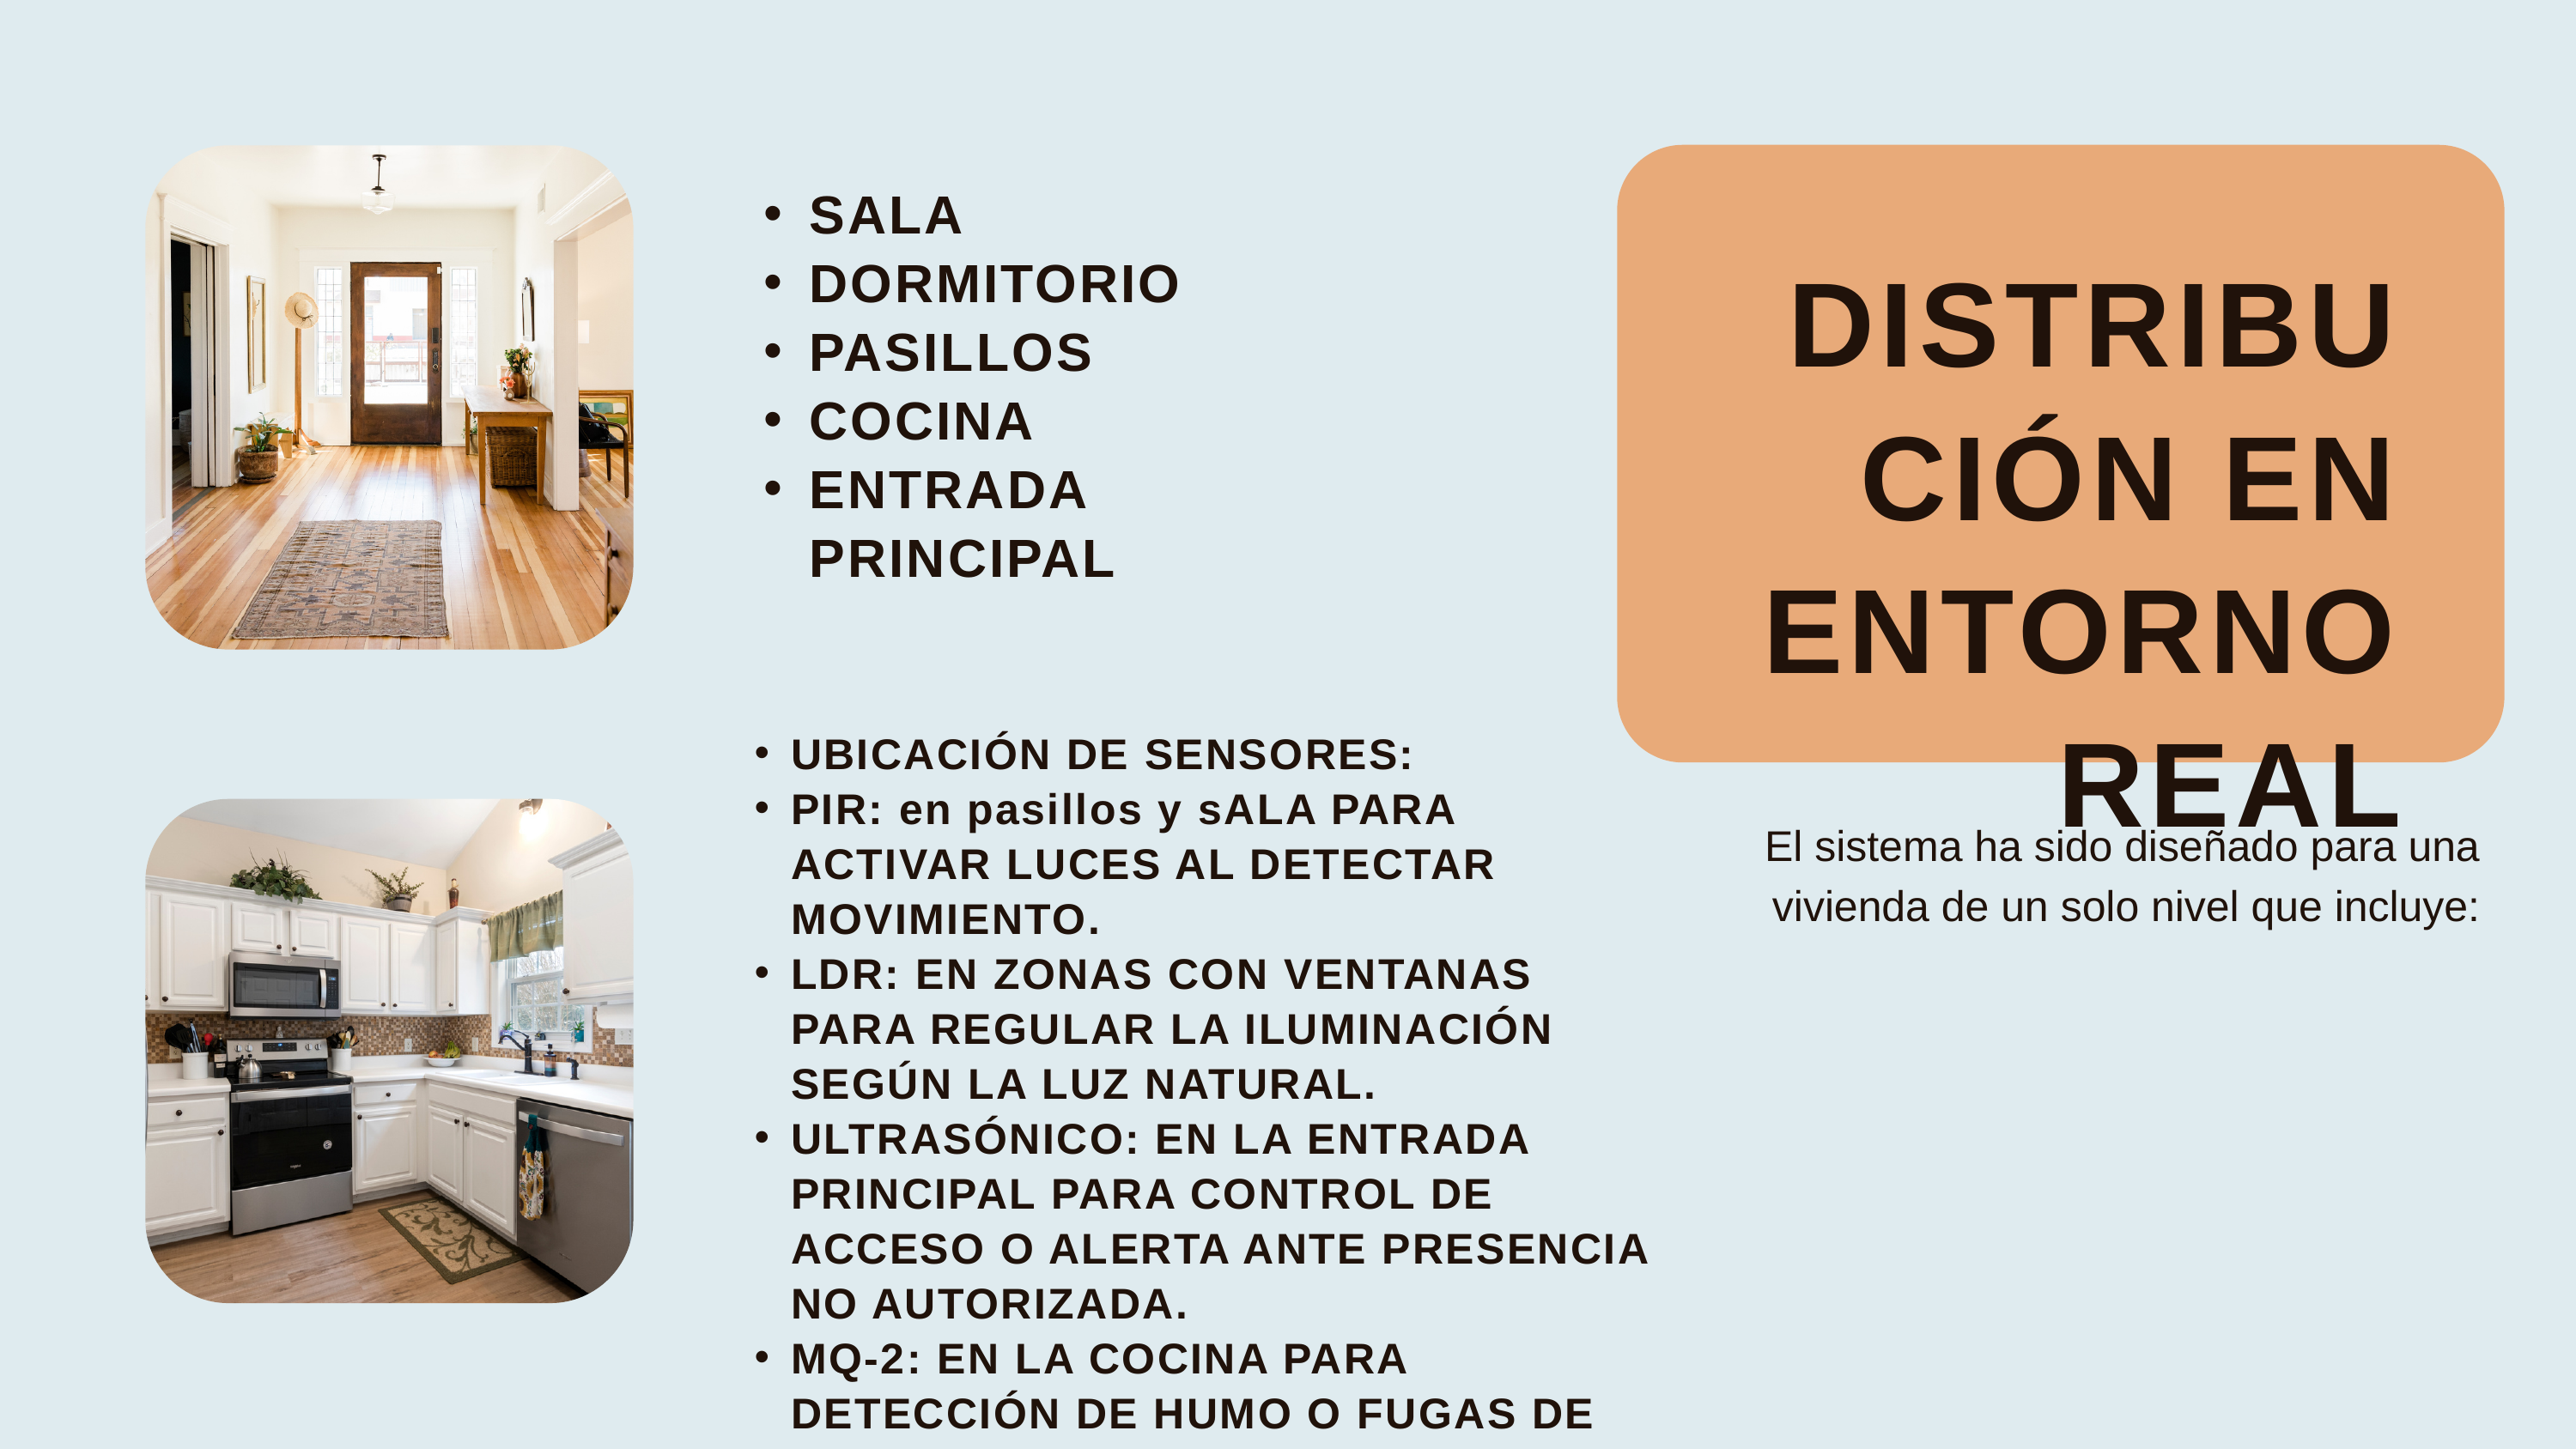

SALA
DORMITORIO
PASILLOS
COCINA
ENTRADA PRINCIPAL

DISTRIBUCIÓN EN ENTORNO REAL
UBICACIÓN DE SENSORES:
PIR: en pasillos y sALA PARA ACTIVAR LUCES AL DETECTAR MOVIMIENTO.
LDR: EN ZONAS CON VENTANAS PARA REGULAR LA ILUMINACIÓN SEGÚN LA LUZ NATURAL.
ULTRASÓNICO: EN LA ENTRADA PRINCIPAL PARA CONTROL DE ACCESO O ALERTA ANTE PRESENCIA NO AUTORIZADA.
MQ-2: EN LA COCINA PARA DETECCIÓN DE HUMO O FUGAS DE GAS.
DHT11: EN EL DORMITORIO O SALA PARA CLIMATIZACIÓN INTELIGENTE.

El sistema ha sido diseñado para una vivienda de un solo nivel que incluye: